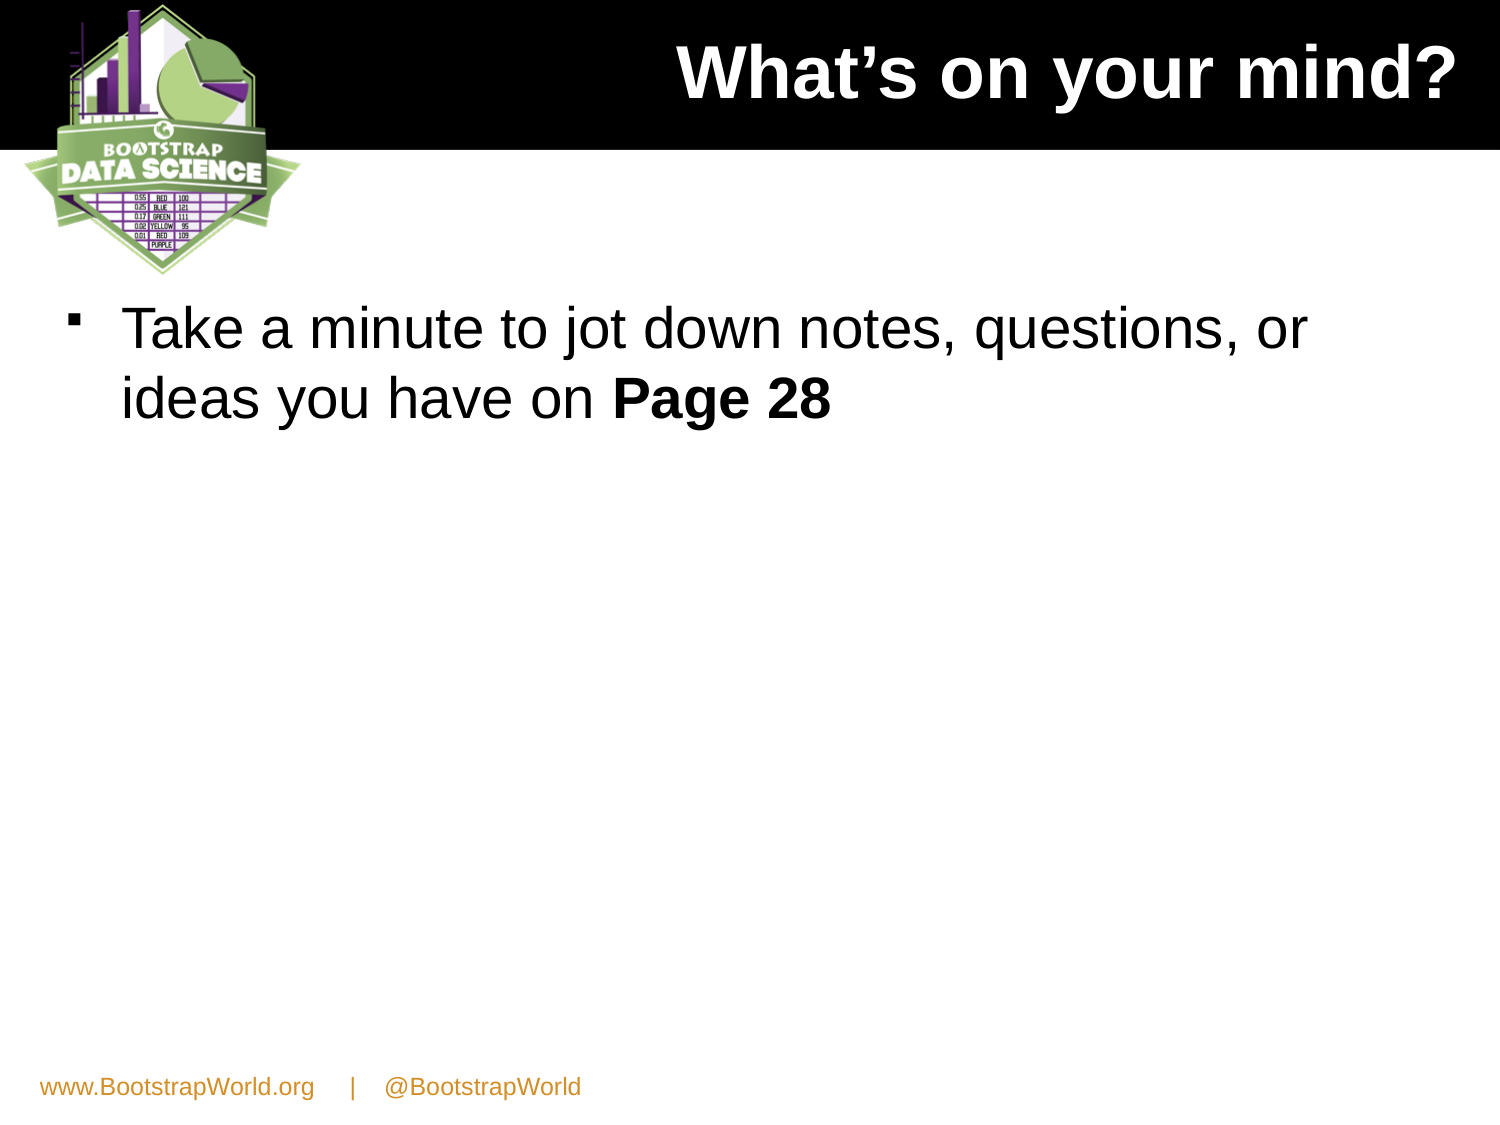

# What’s on your mind?
Take a minute to jot down notes, questions, or ideas you have on Page 28
www.BootstrapWorld.org     |    @BootstrapWorld